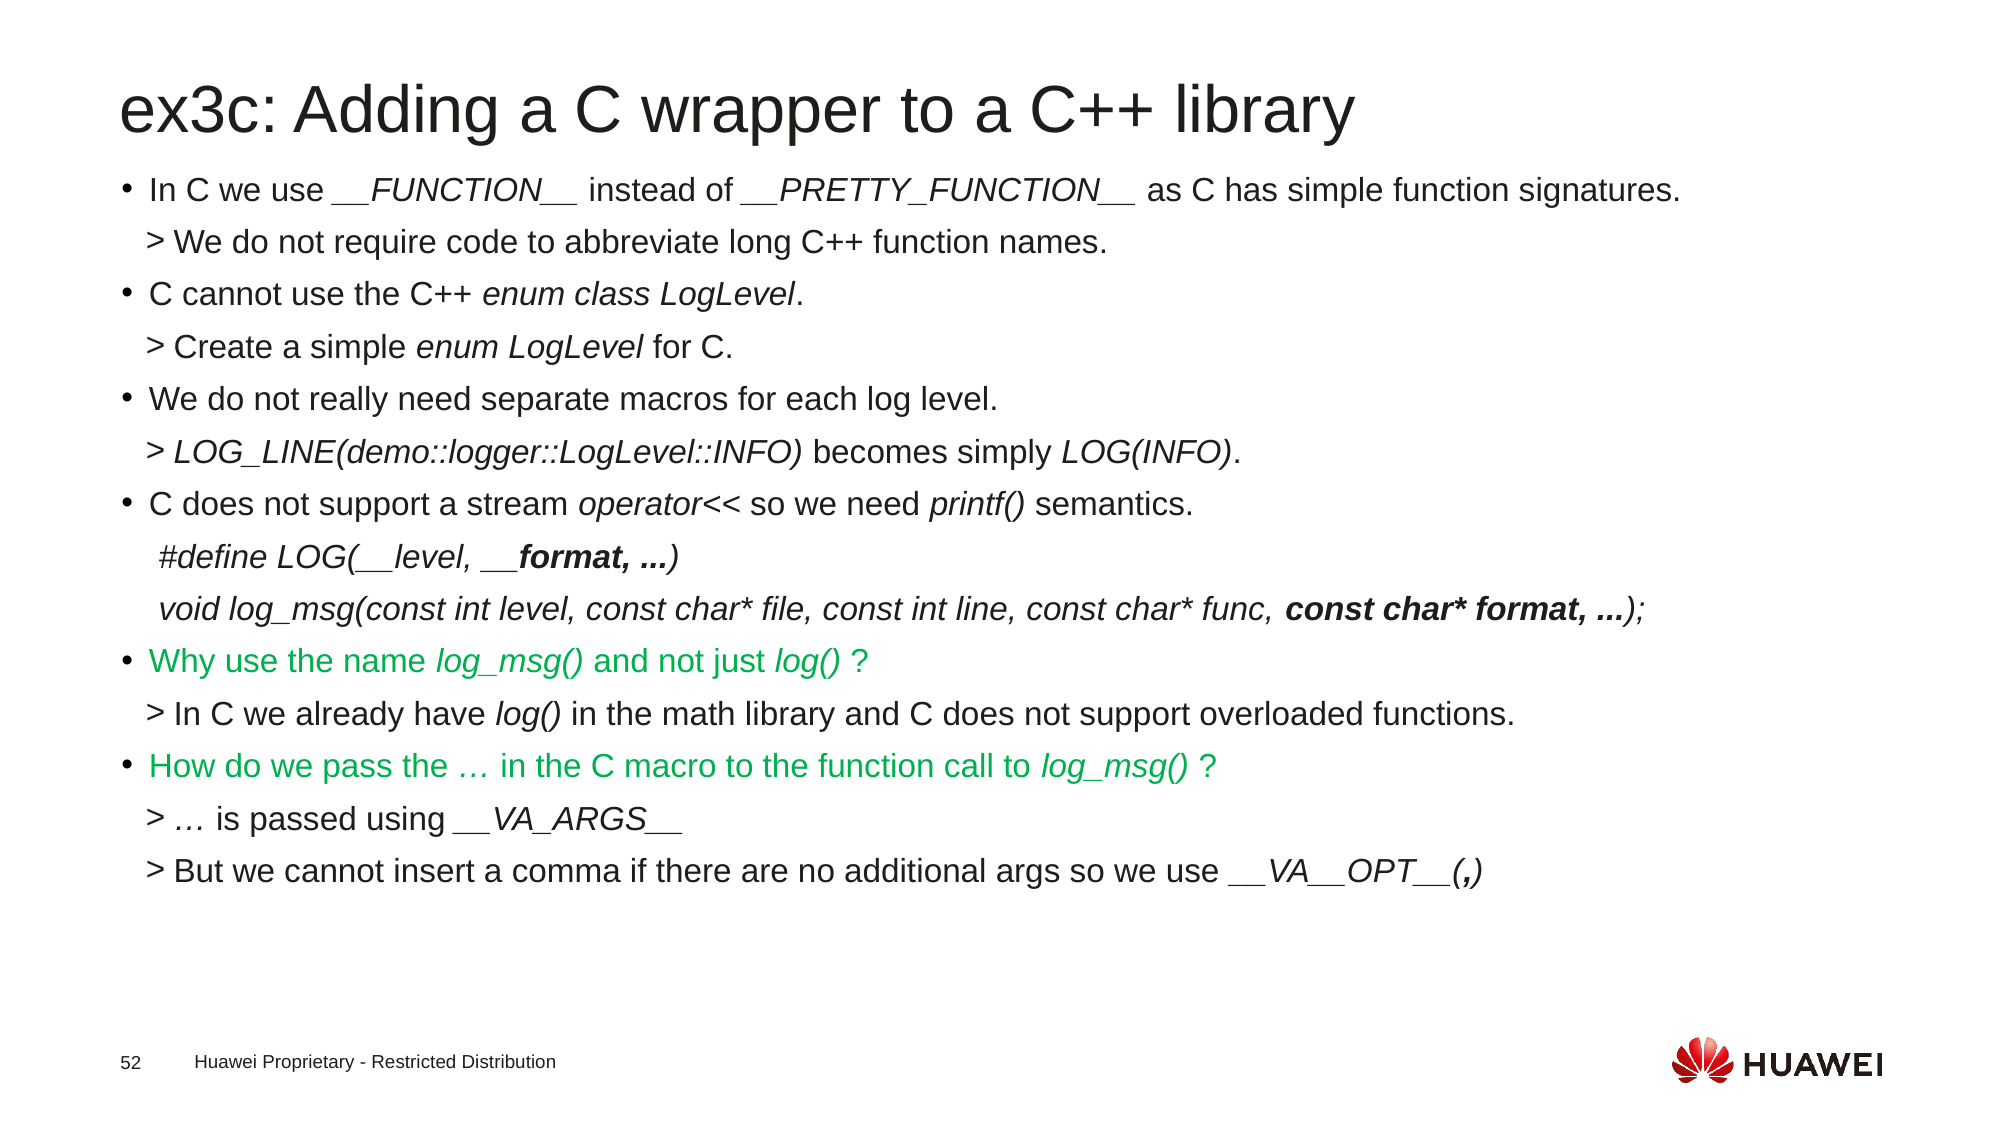

ex3c: Adding a C wrapper to a C++ library
In C we use __FUNCTION__ instead of __PRETTY_FUNCTION__ as C has simple function signatures.
We do not require code to abbreviate long C++ function names.
C cannot use the C++ enum class LogLevel.
Create a simple enum LogLevel for C.
We do not really need separate macros for each log level.
LOG_LINE(demo::logger::LogLevel::INFO) becomes simply LOG(INFO).
C does not support a stream operator<< so we need printf() semantics.
    #define LOG(__level, __format, ...)
    void log_msg(const int level, const char* file, const int line, const char* func, const char* format, ...);
Why use the name log_msg() and not just log() ?
In C we already have log() in the math library and C does not support overloaded functions.
How do we pass the … in the C macro to the function call to log_msg() ?
… is passed using __VA_ARGS__
But we cannot insert a comma if there are no additional args so we use __VA__OPT__(,)